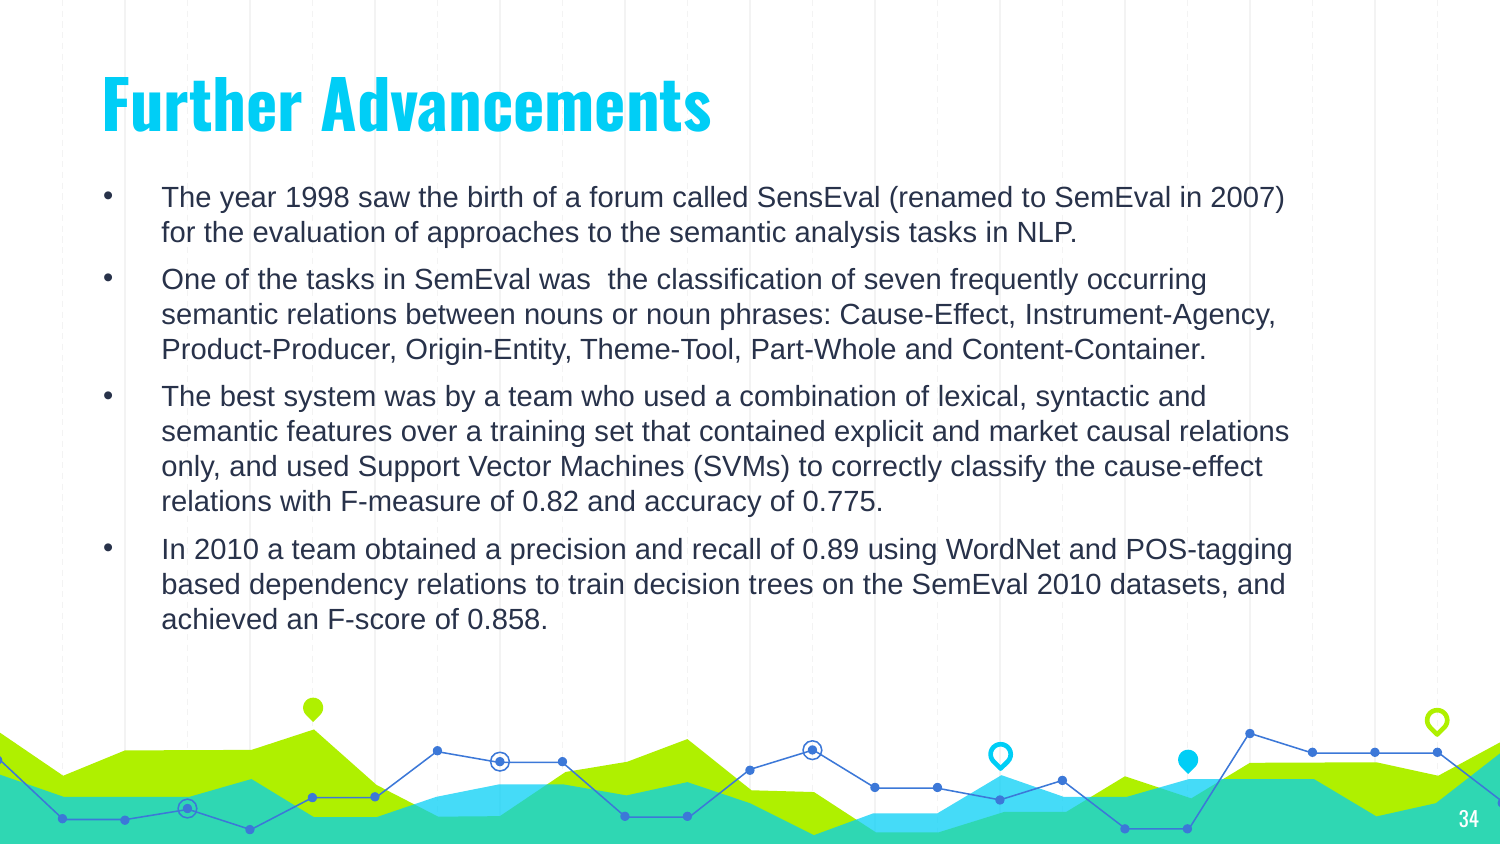

# Further Advancements
The year 1998 saw the birth of a forum called SensEval (renamed to SemEval in 2007) for the evaluation of approaches to the semantic analysis tasks in NLP.
One of the tasks in SemEval was  the classification of seven frequently occurring semantic relations between nouns or noun phrases: Cause-Effect, Instrument-Agency, Product-Producer, Origin-Entity, Theme-Tool, Part-Whole and Content-Container.
The best system was by a team who used a combination of lexical, syntactic and semantic features over a training set that contained explicit and market causal relations only, and used Support Vector Machines (SVMs) to correctly classify the cause-effect relations with F-measure of 0.82 and accuracy of 0.775.
In 2010 a team obtained a precision and recall of 0.89 using WordNet and POS-tagging based dependency relations to train decision trees on the SemEval 2010 datasets, and achieved an F-score of 0.858.

34